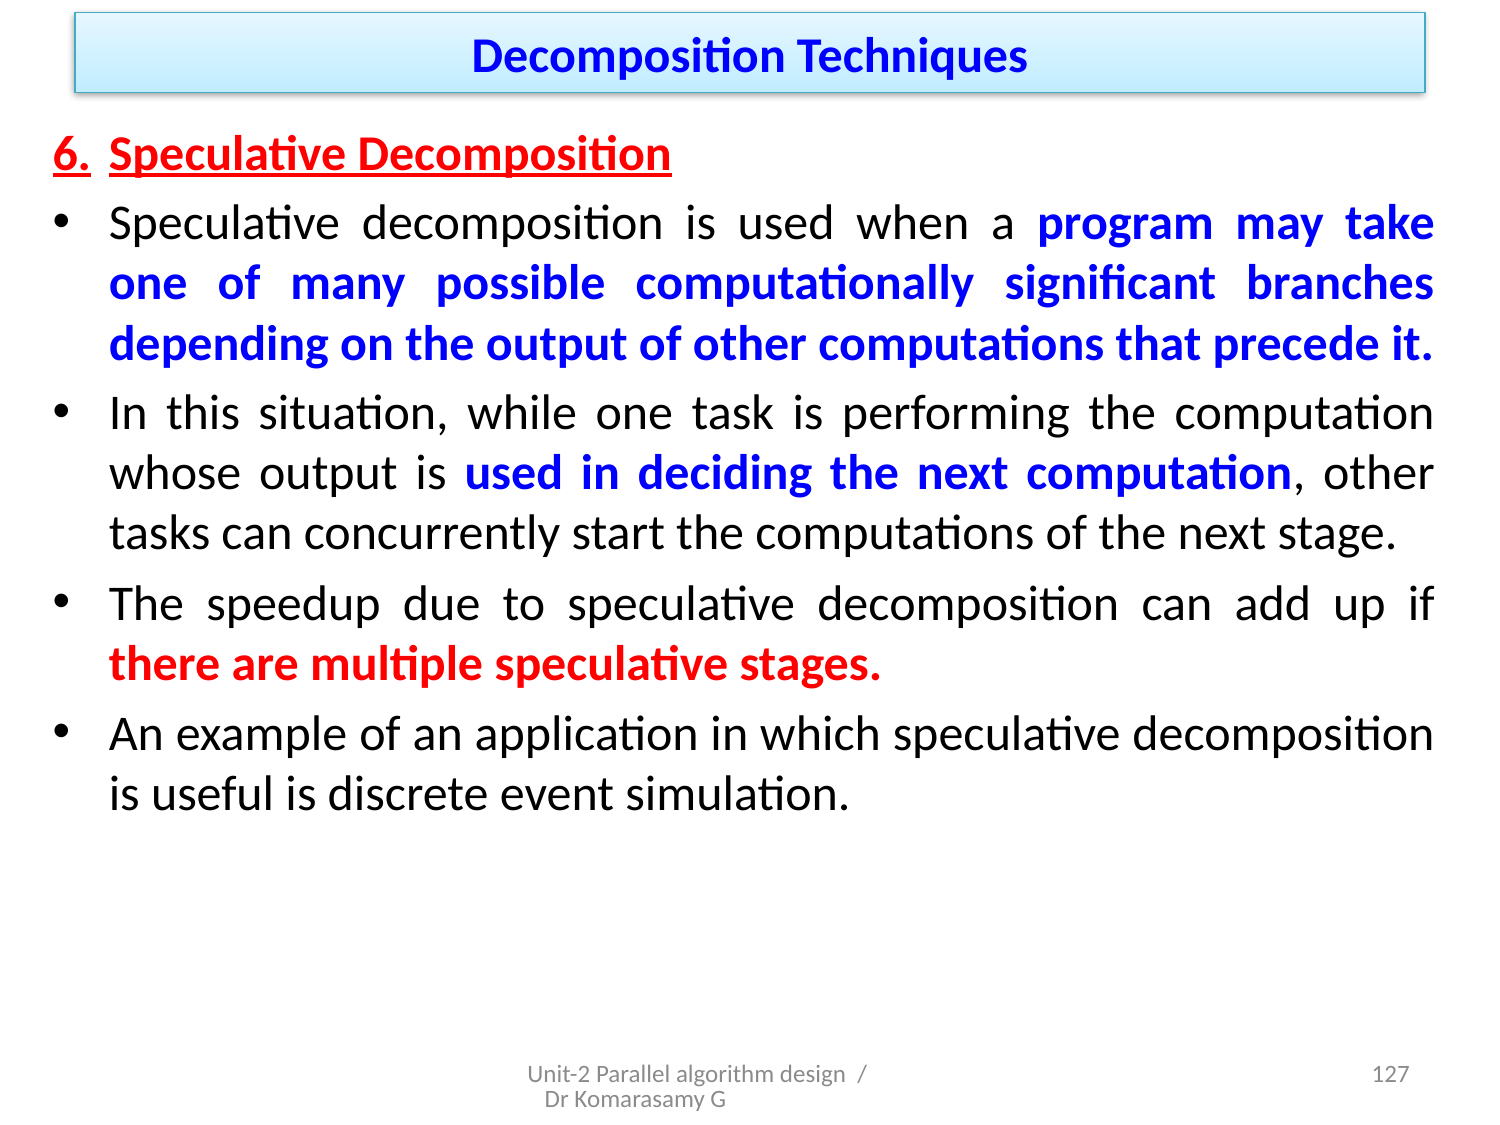

# Decomposition Techniques
6.	Speculative Decomposition
Speculative decomposition is used when a program may take one of many possible computationally significant branches depending on the output of other computations that precede it.
In this situation, while one task is performing the computation whose output is used in deciding the next computation, other tasks can concurrently start the computations of the next stage.
The speedup due to speculative decomposition can add up if there are multiple speculative stages.
An example of an application in which speculative decomposition is useful is discrete event simulation.
Unit-2 Parallel algorithm design  /                     Dr Komarasamy G
127